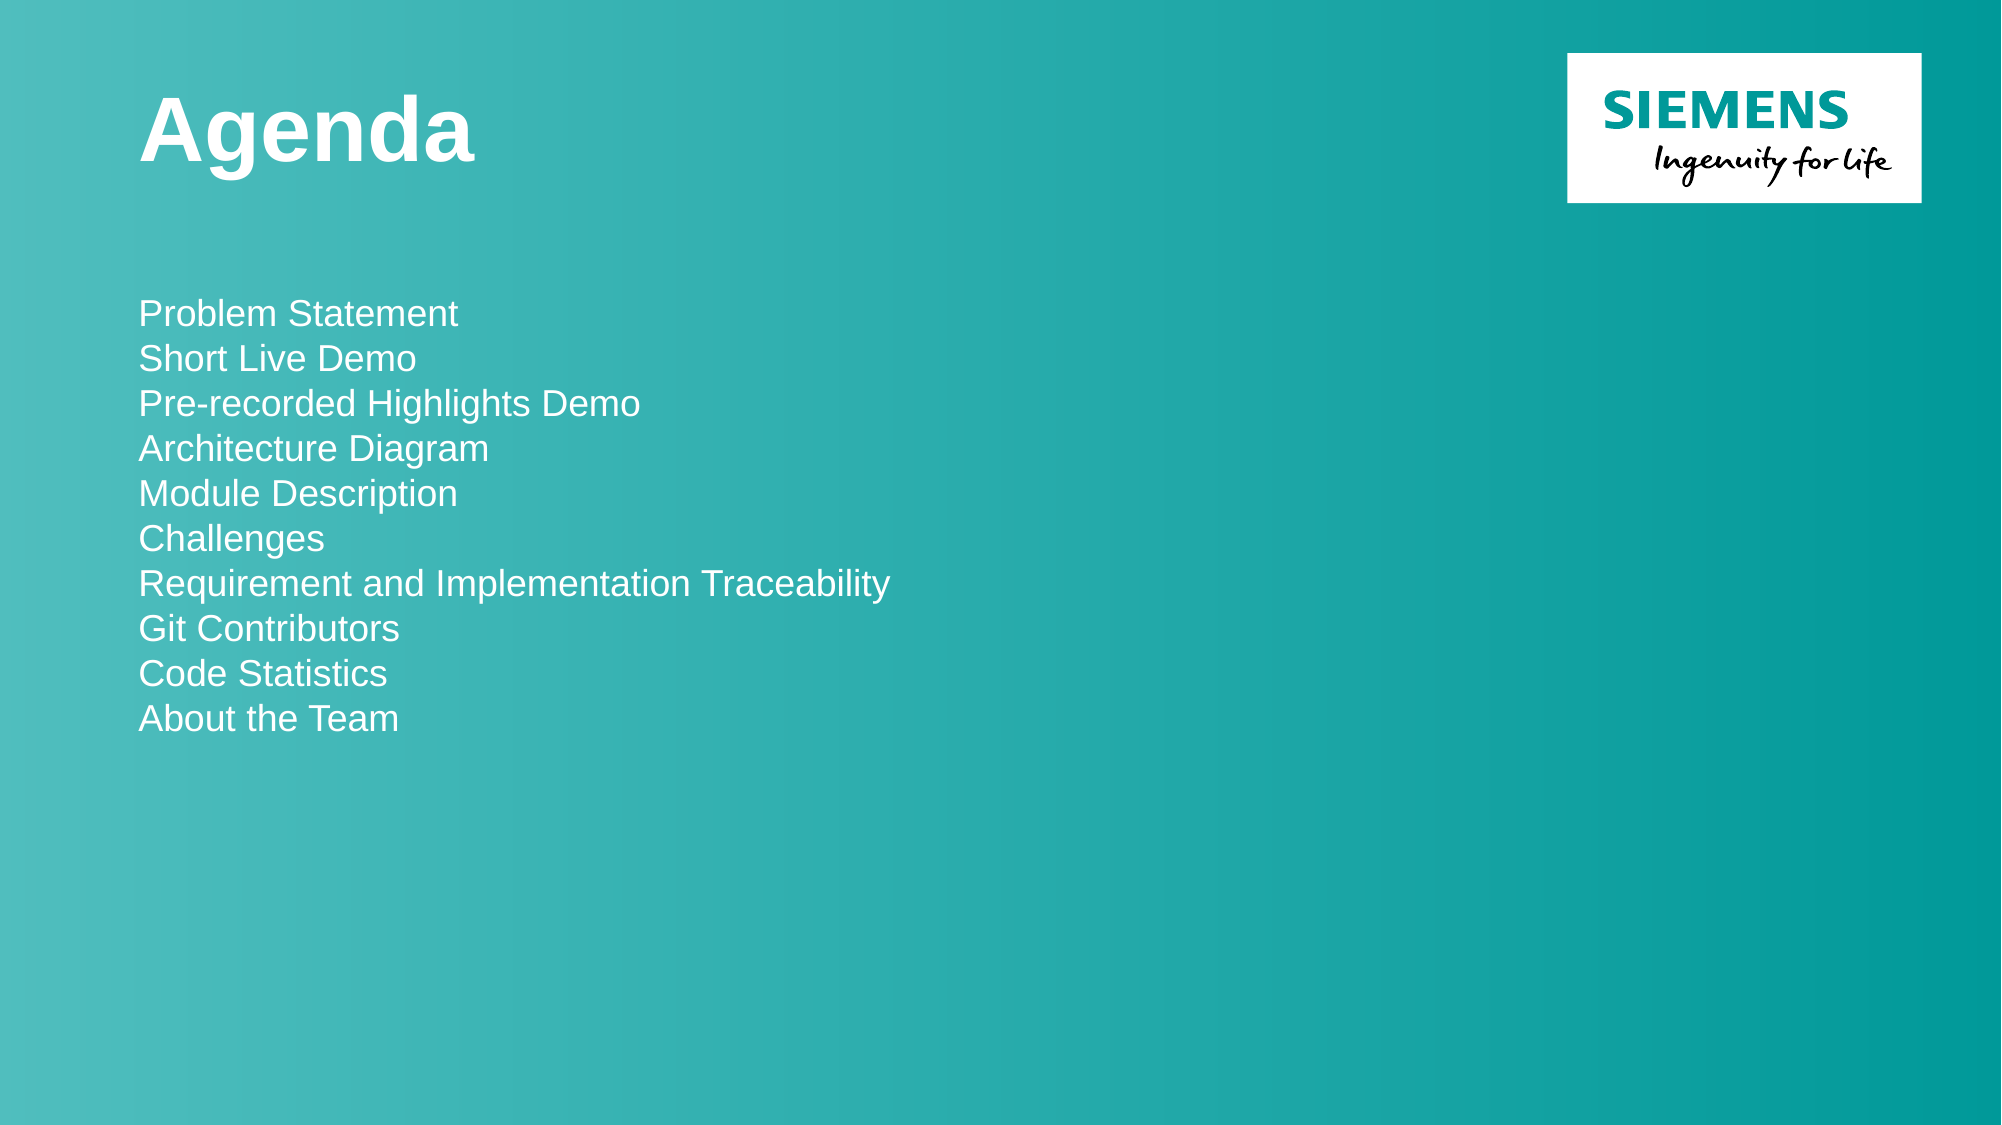

# Agenda Problem Statement Short Live Demo Pre-recorded Highlights Demo Architecture Diagram Module Description Challenges Requirement and Implementation Traceability Git Contributors Code Statistics About the Team